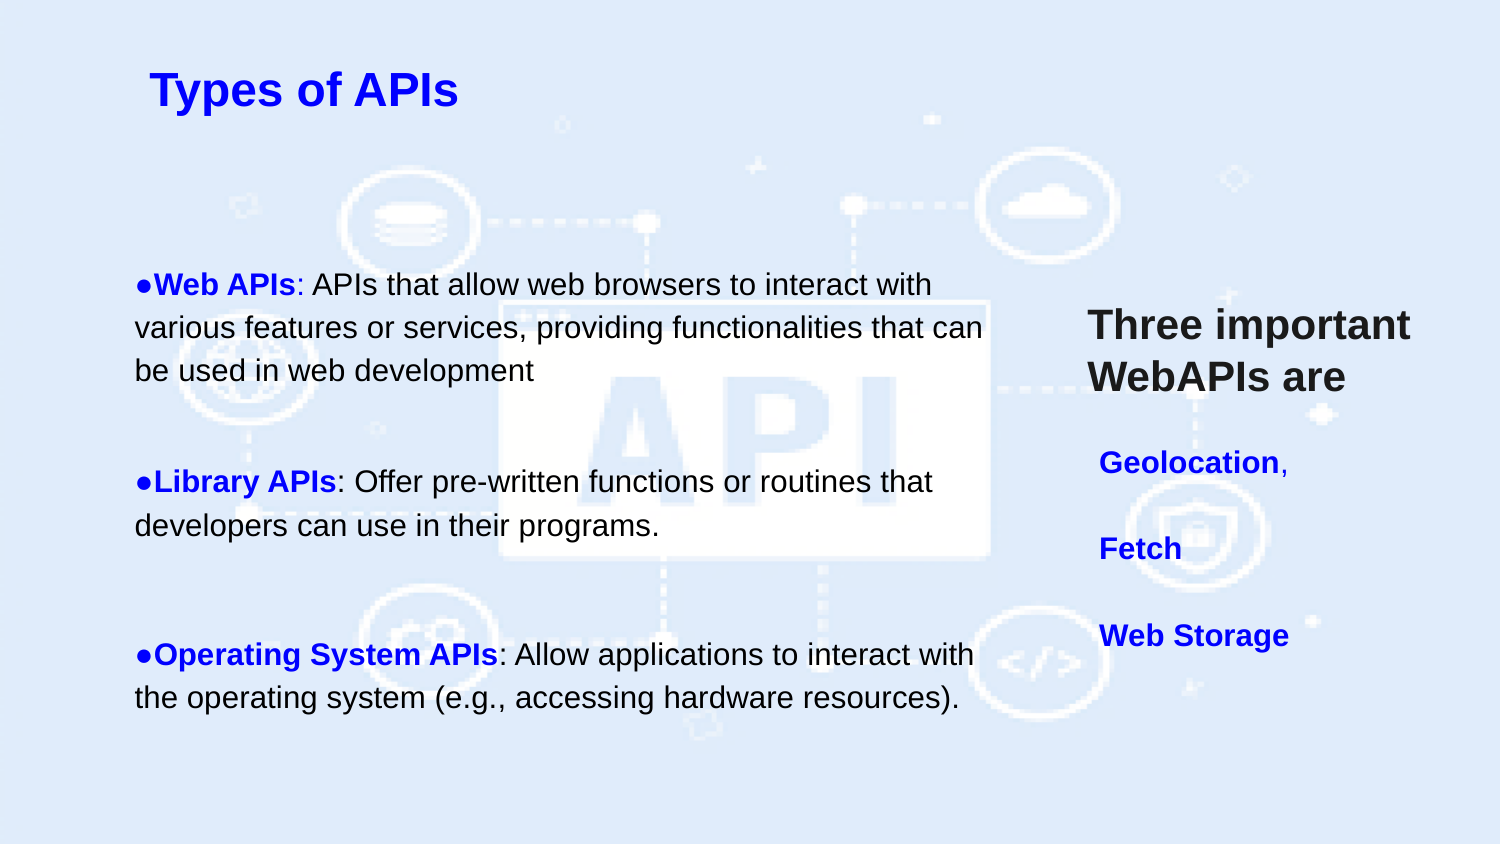

Types of APIs
●Web APIs: APIs that allow web browsers to interact with various features or services, providing functionalities that can be used in web development

●Library APIs: Offer pre-written functions or routines that developers can use in their programs.

●Operating System APIs: Allow applications to interact with the operating system (e.g., accessing hardware resources).
Three important WebAPIs are
Geolocation,

Fetch

Web Storage